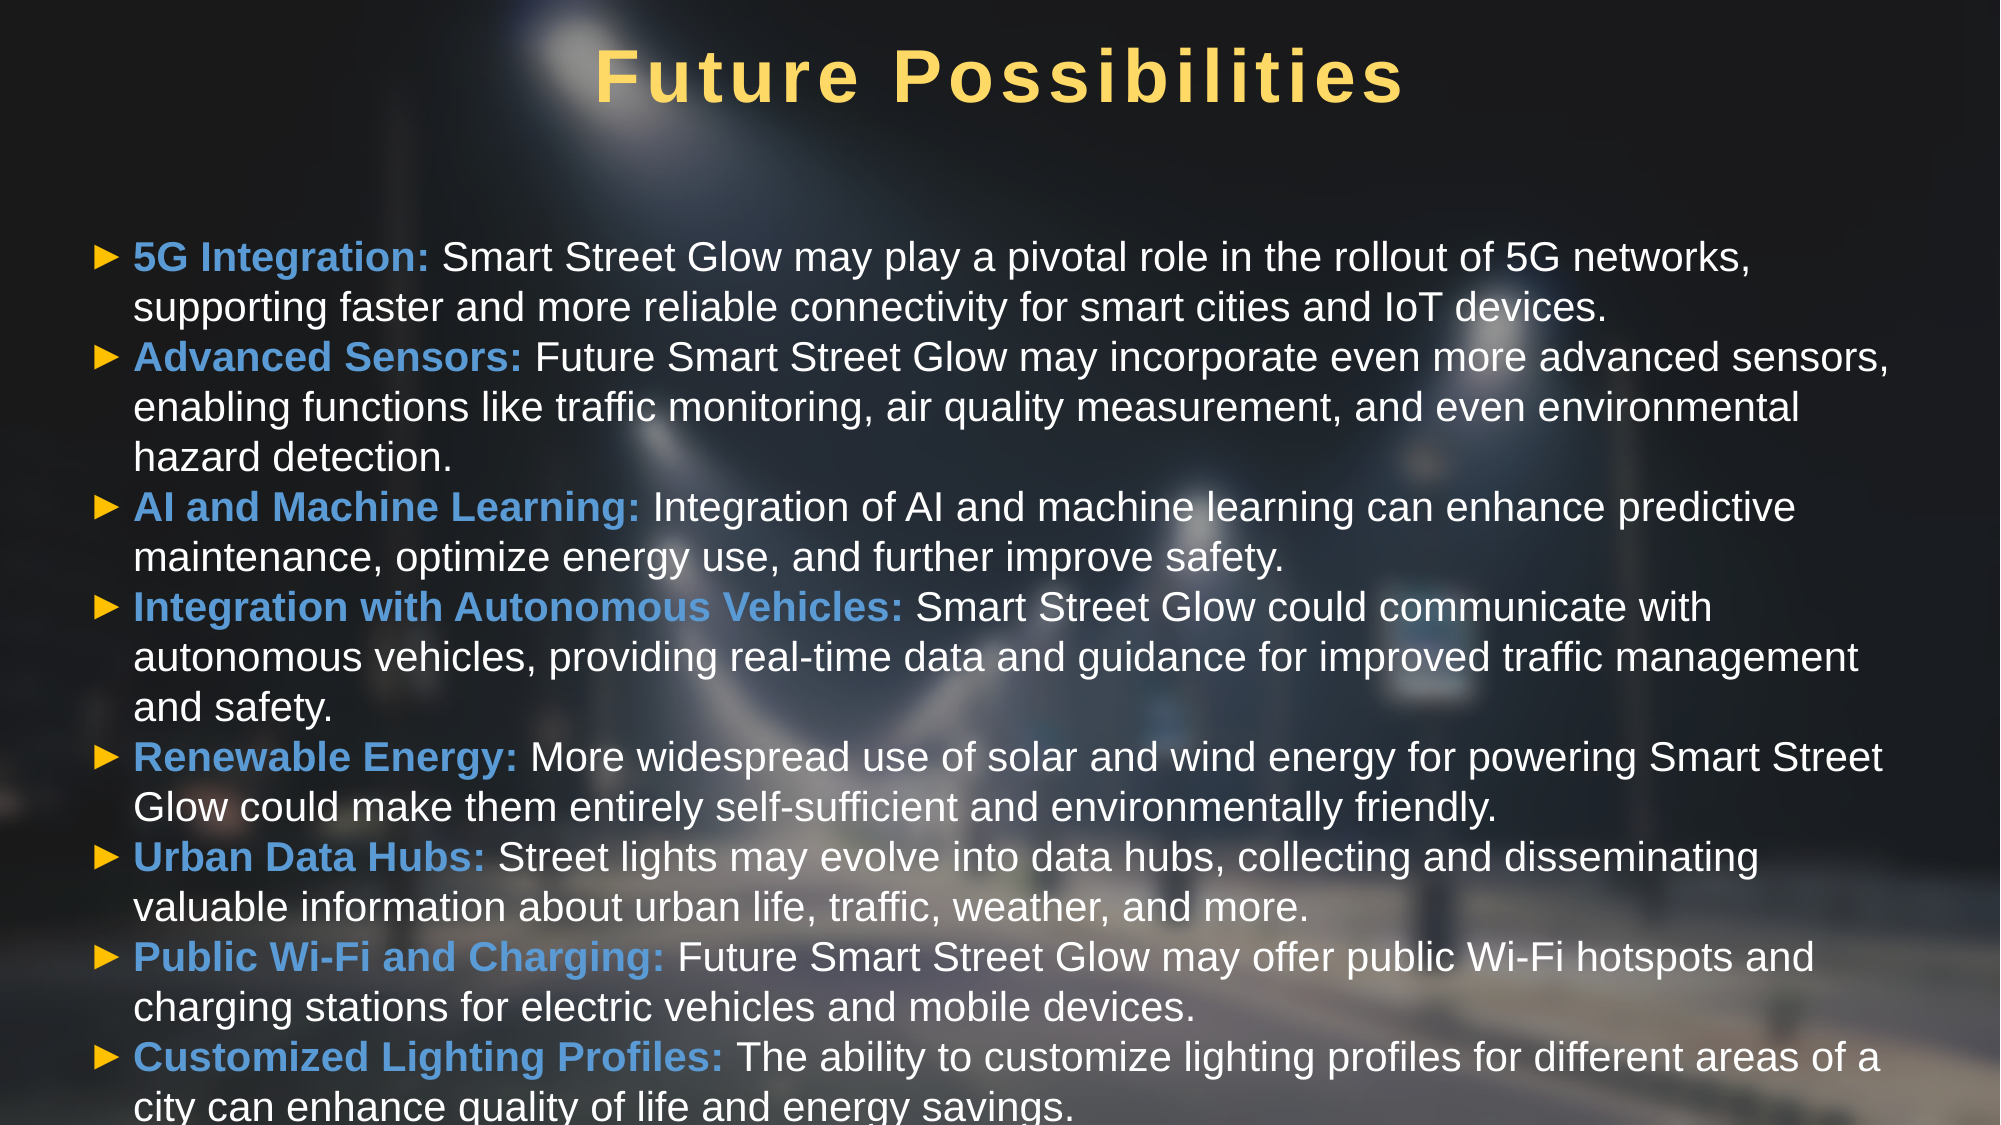

Future Possibilities
5G Integration: Smart Street Glow may play a pivotal role in the rollout of 5G networks, supporting faster and more reliable connectivity for smart cities and IoT devices.
Advanced Sensors: Future Smart Street Glow may incorporate even more advanced sensors, enabling functions like traffic monitoring, air quality measurement, and even environmental hazard detection.
AI and Machine Learning: Integration of AI and machine learning can enhance predictive maintenance, optimize energy use, and further improve safety.
Integration with Autonomous Vehicles: Smart Street Glow could communicate with autonomous vehicles, providing real-time data and guidance for improved traffic management and safety.
Renewable Energy: More widespread use of solar and wind energy for powering Smart Street Glow could make them entirely self-sufficient and environmentally friendly.
Urban Data Hubs: Street lights may evolve into data hubs, collecting and disseminating valuable information about urban life, traffic, weather, and more.
Public Wi-Fi and Charging: Future Smart Street Glow may offer public Wi-Fi hotspots and charging stations for electric vehicles and mobile devices.
Customized Lighting Profiles: The ability to customize lighting profiles for different areas of a city can enhance quality of life and energy savings.